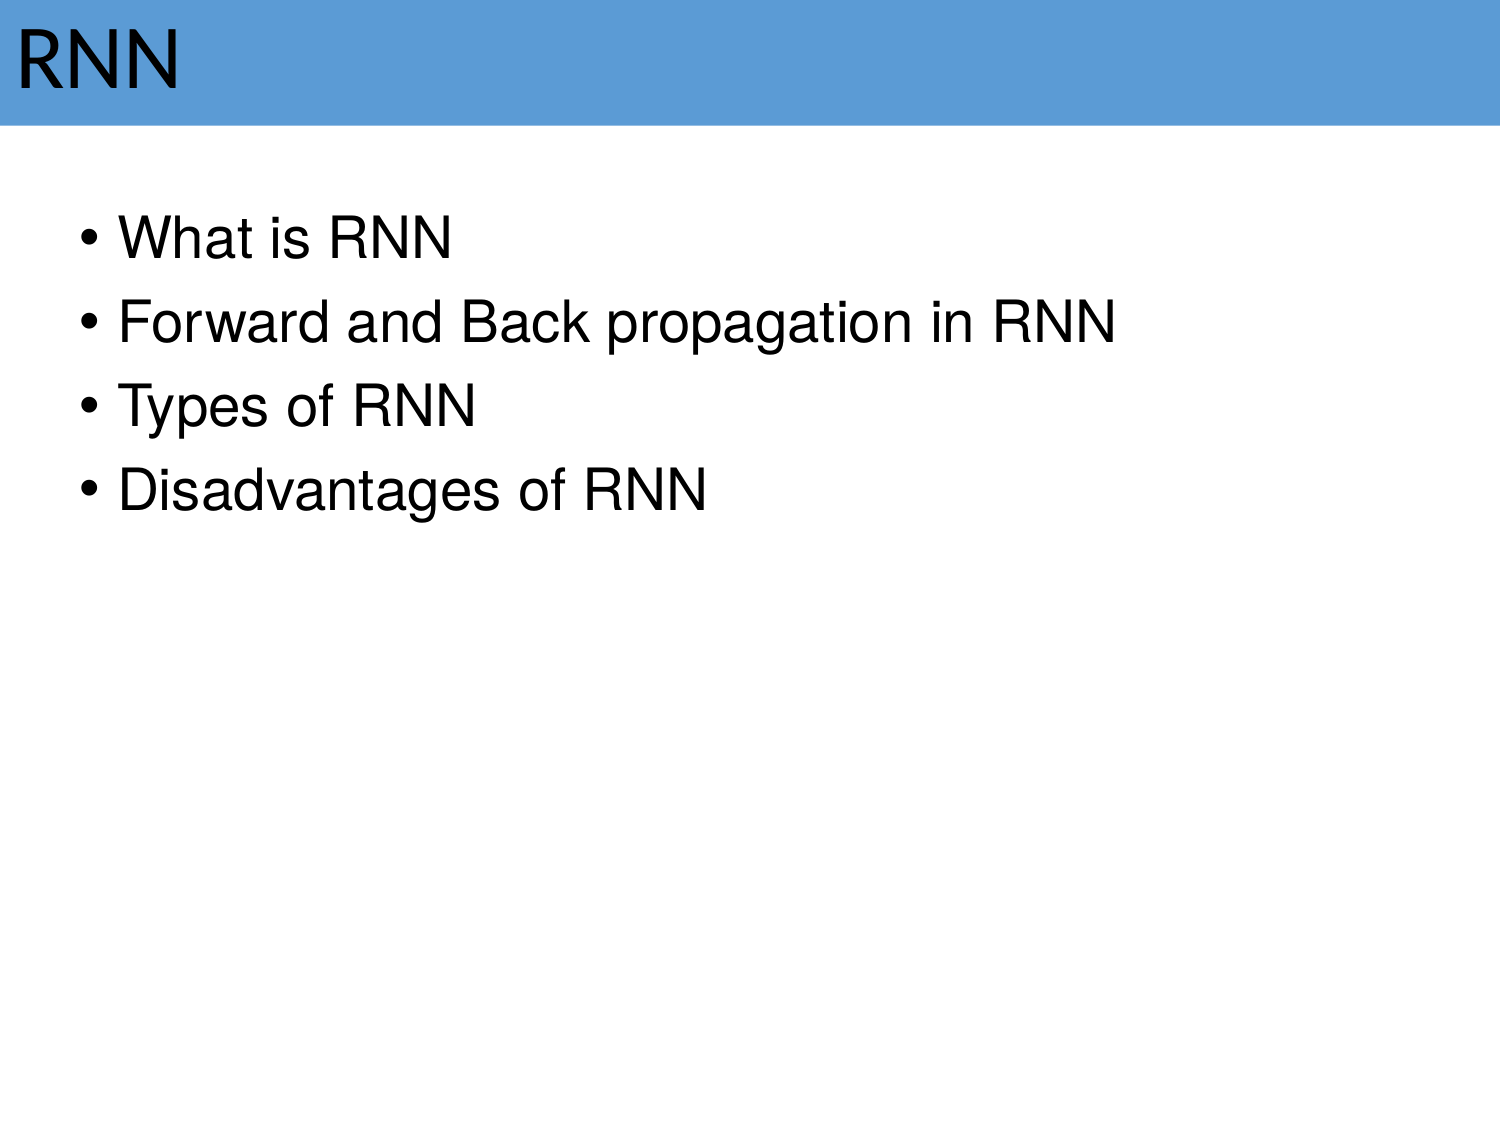

# RNN
What is RNN
Forward and Back propagation in RNN
Types of RNN
Disadvantages of RNN